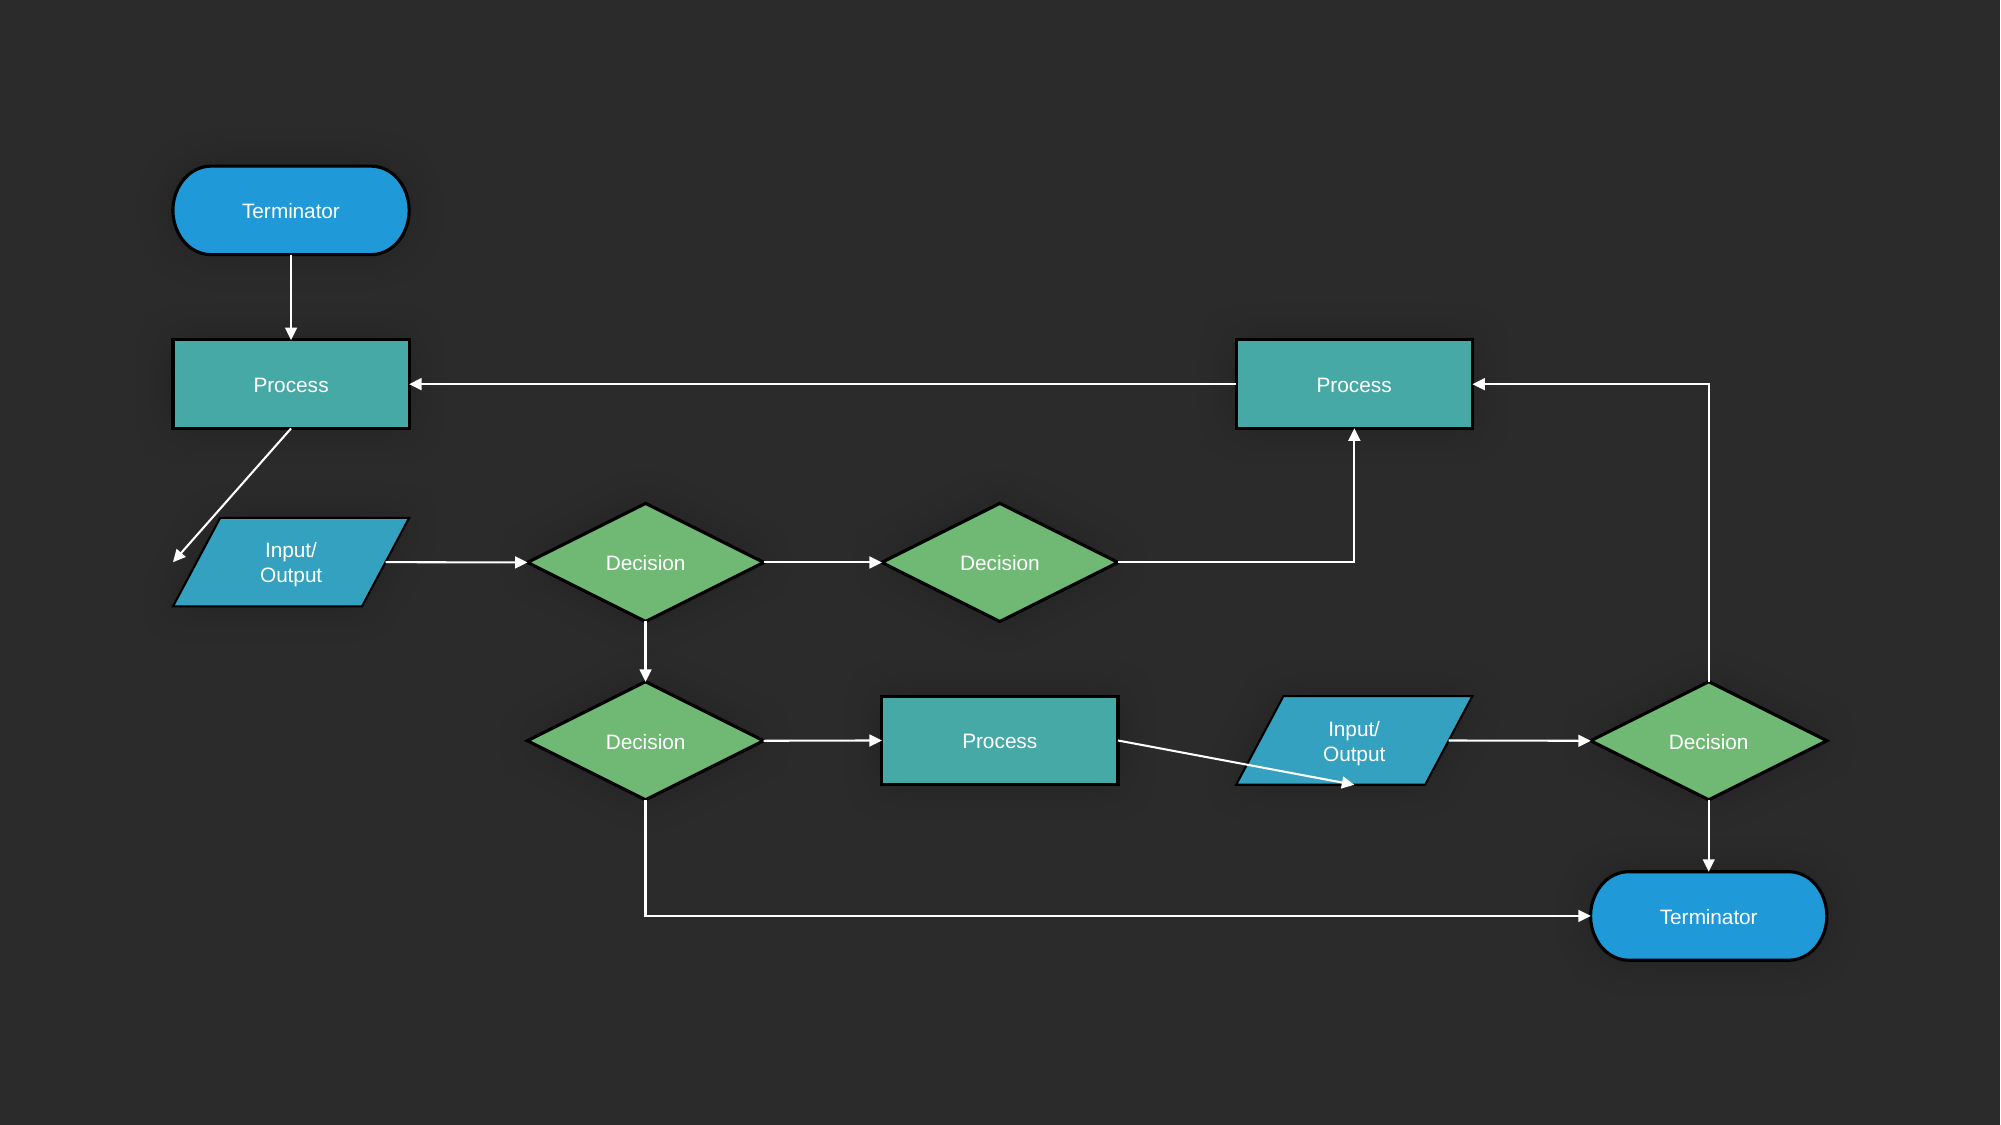

Terminator
Process
Process
Decision
Decision
Input/
Output
Decision
Decision
Input/
Output
Process
Terminator